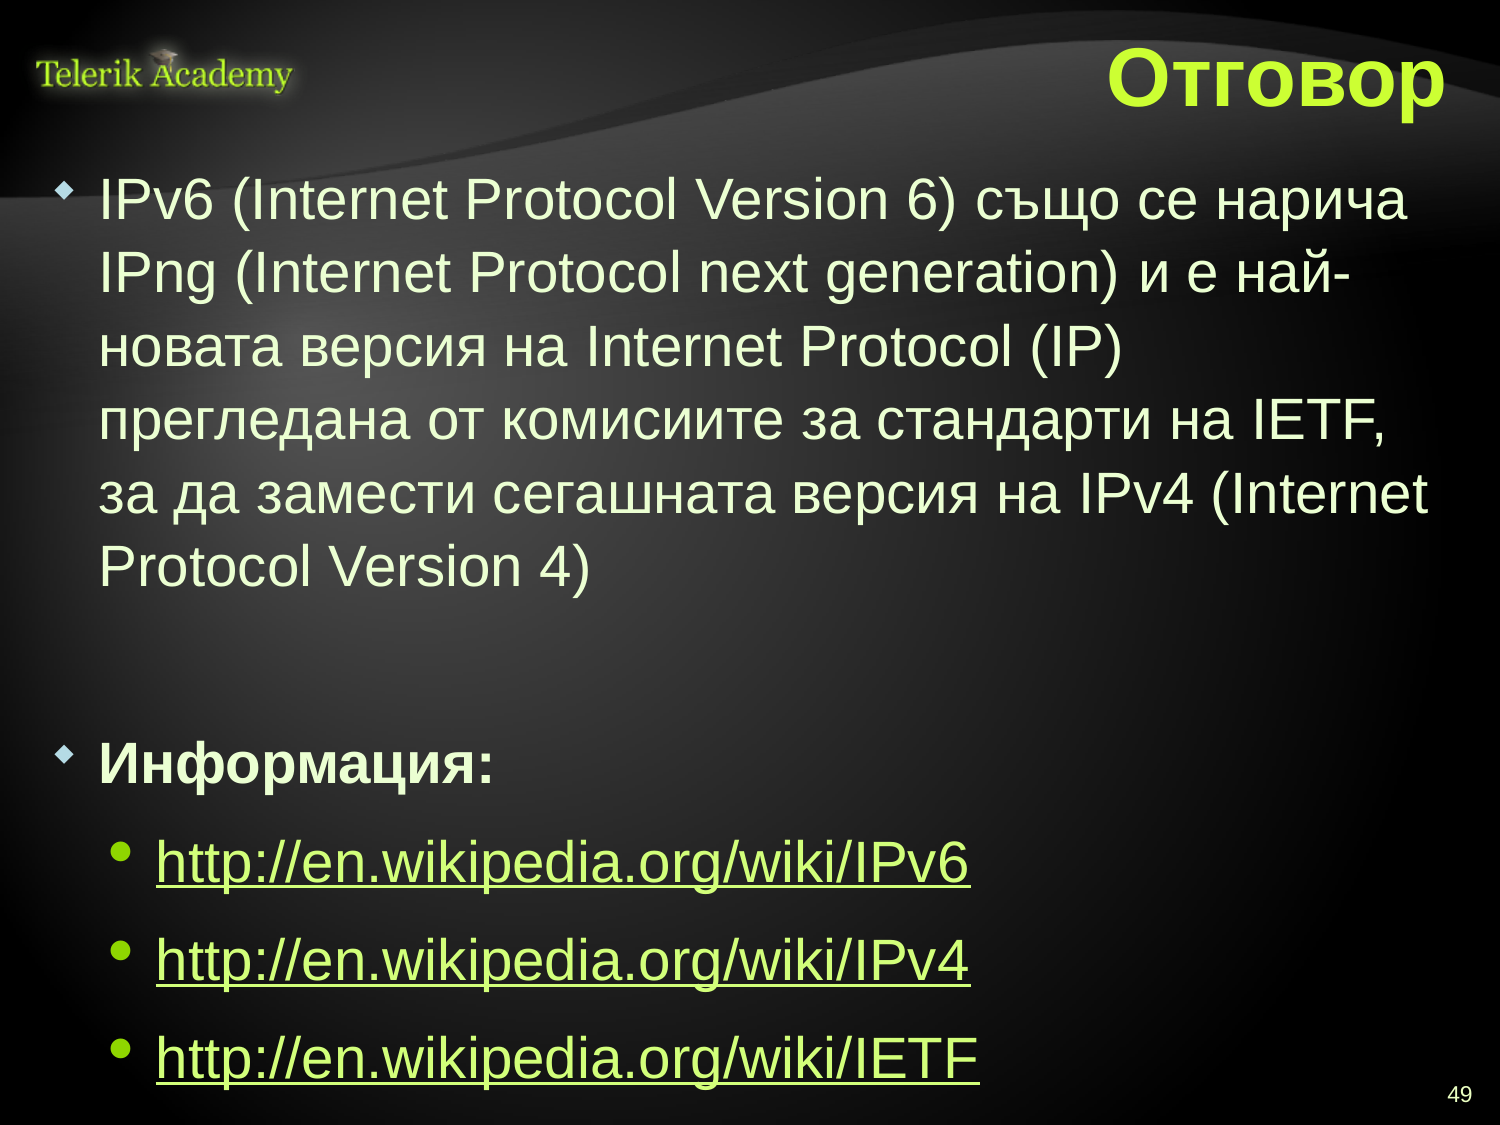

# Отговор
IPv6 (Internet Protocol Version 6) също се нарича IPng (Internet Protocol next generation) и е най-новата версия на Internet Protocol (IP) прегледана от комисиите за стандарти на IETF, за да замести сегашната версия на IPv4 (Internet Protocol Version 4)

Информация:
http://en.wikipedia.org/wiki/IPv6
http://en.wikipedia.org/wiki/IPv4
http://en.wikipedia.org/wiki/IETF
49